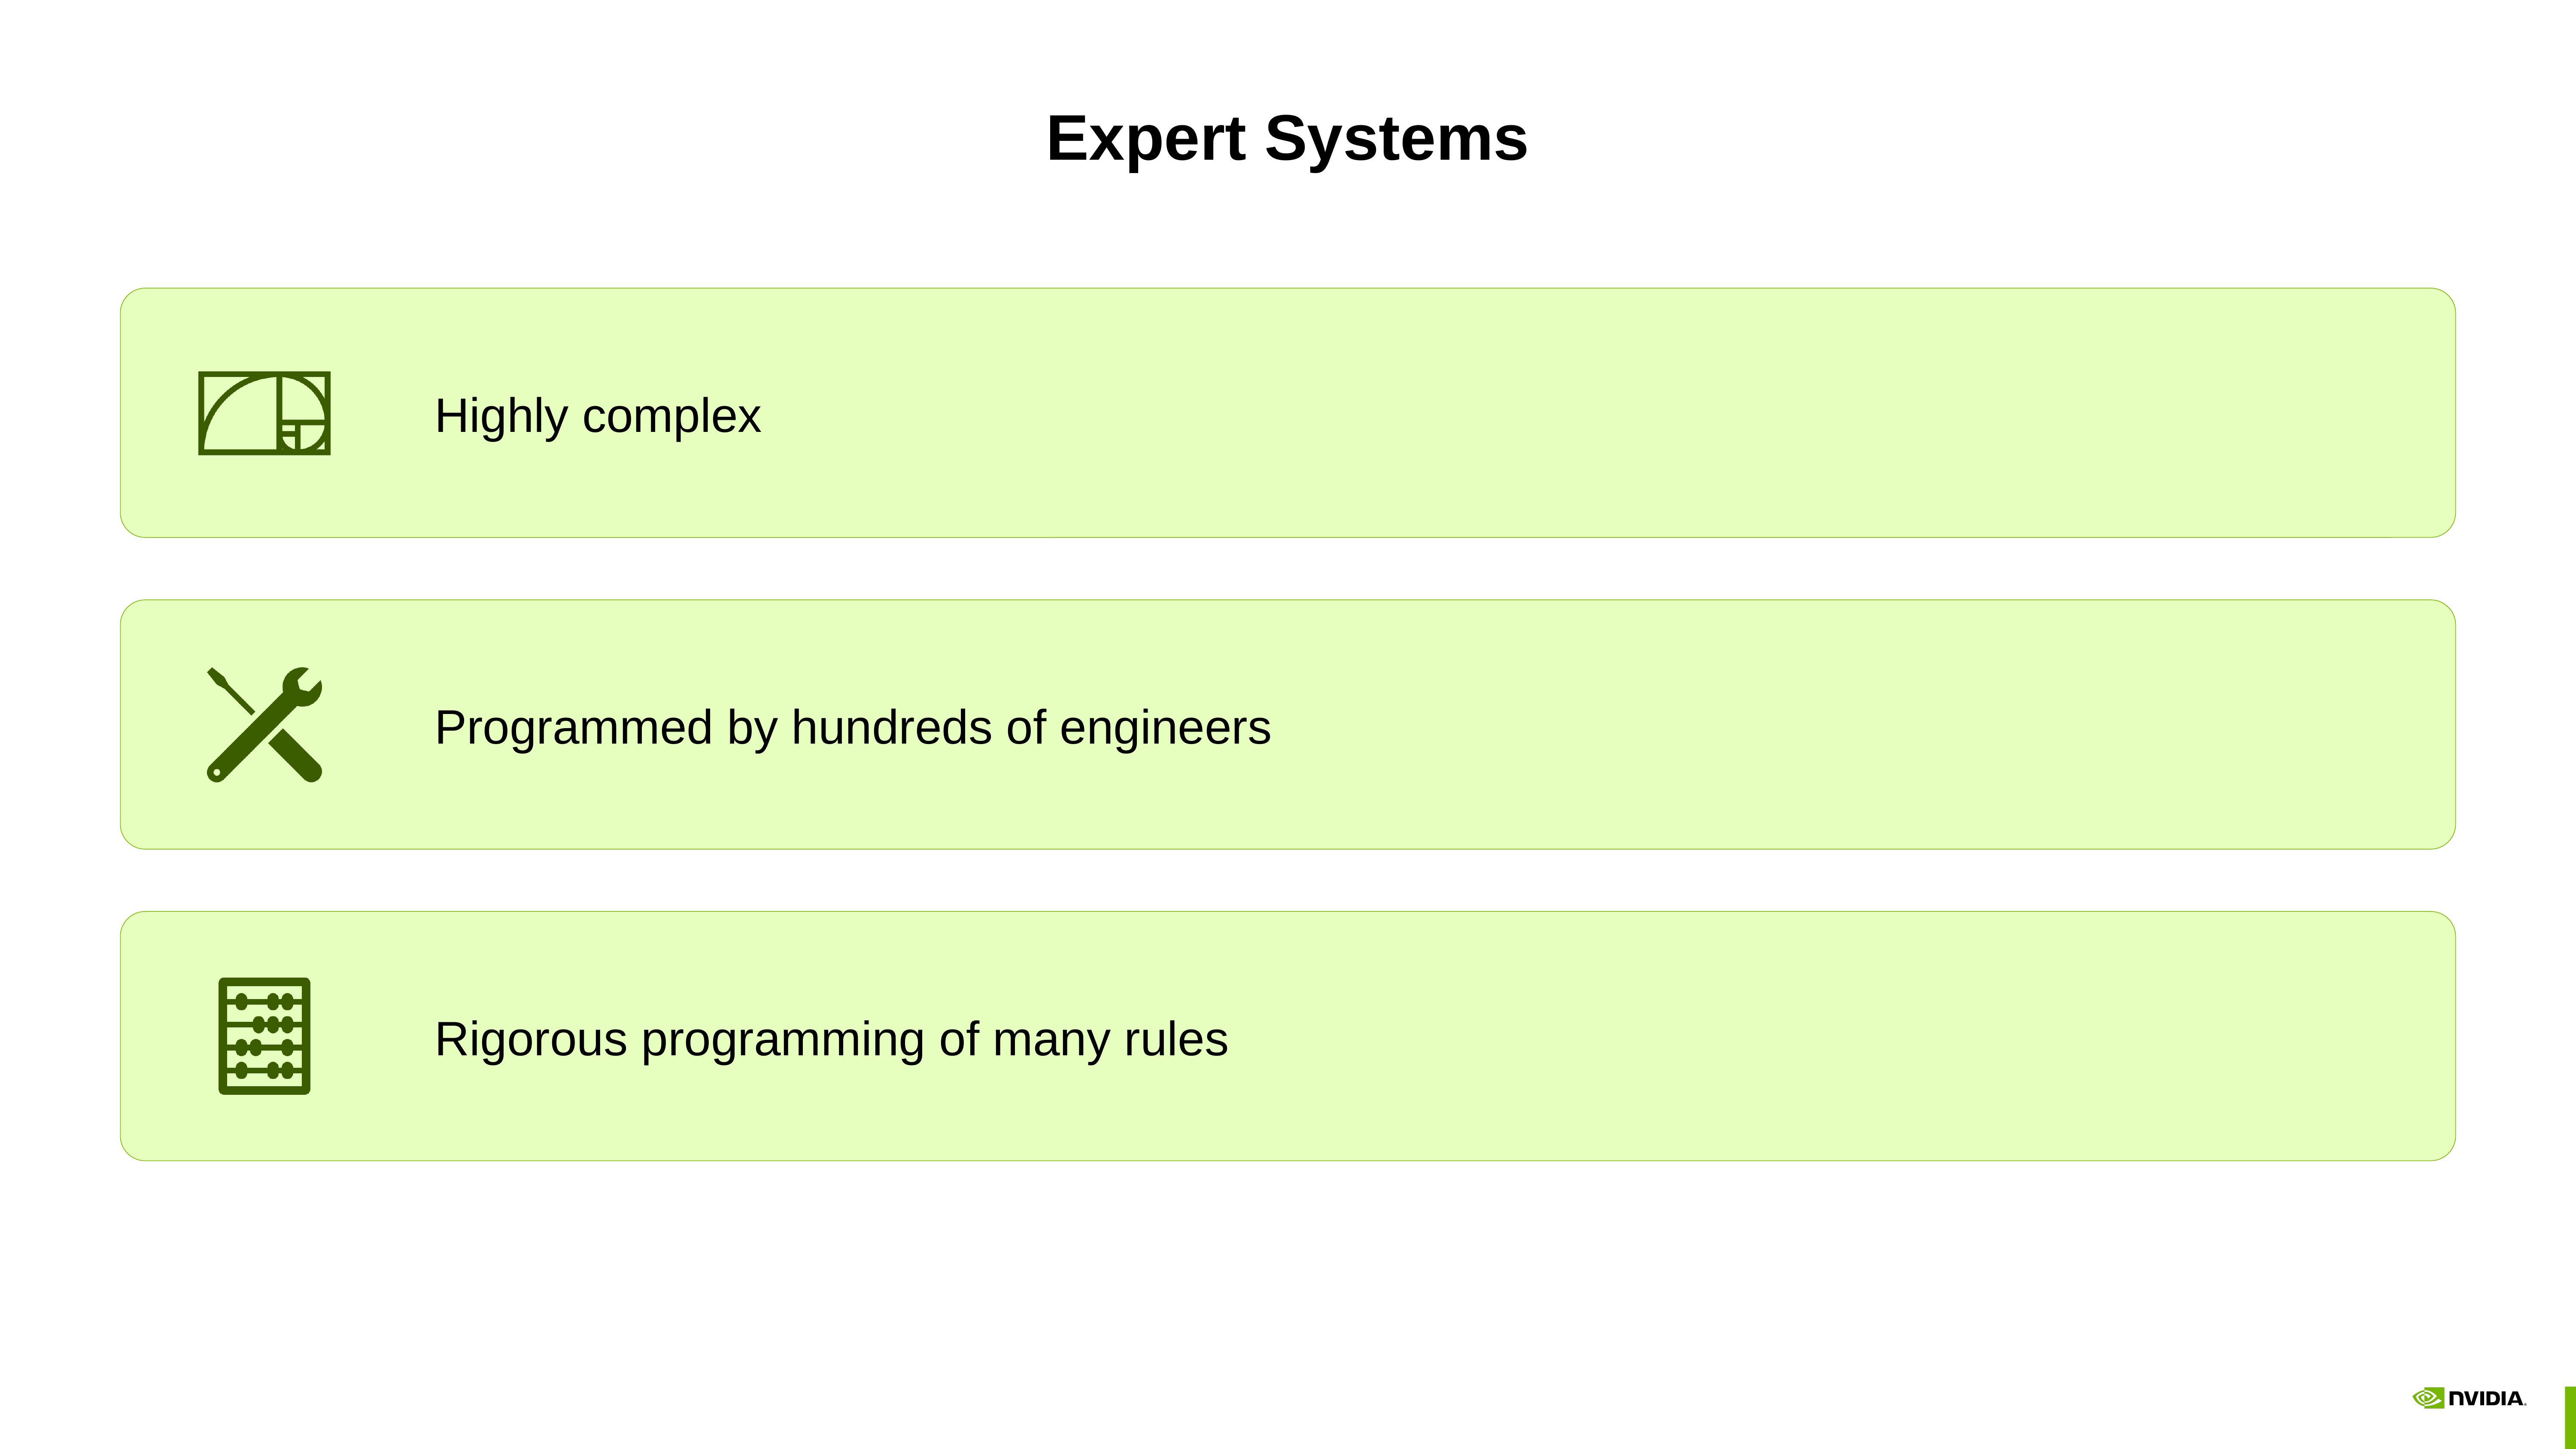

# Expert Systems

Highly complex

Programmed by hundreds of engineers

Rigorous programming of many rules